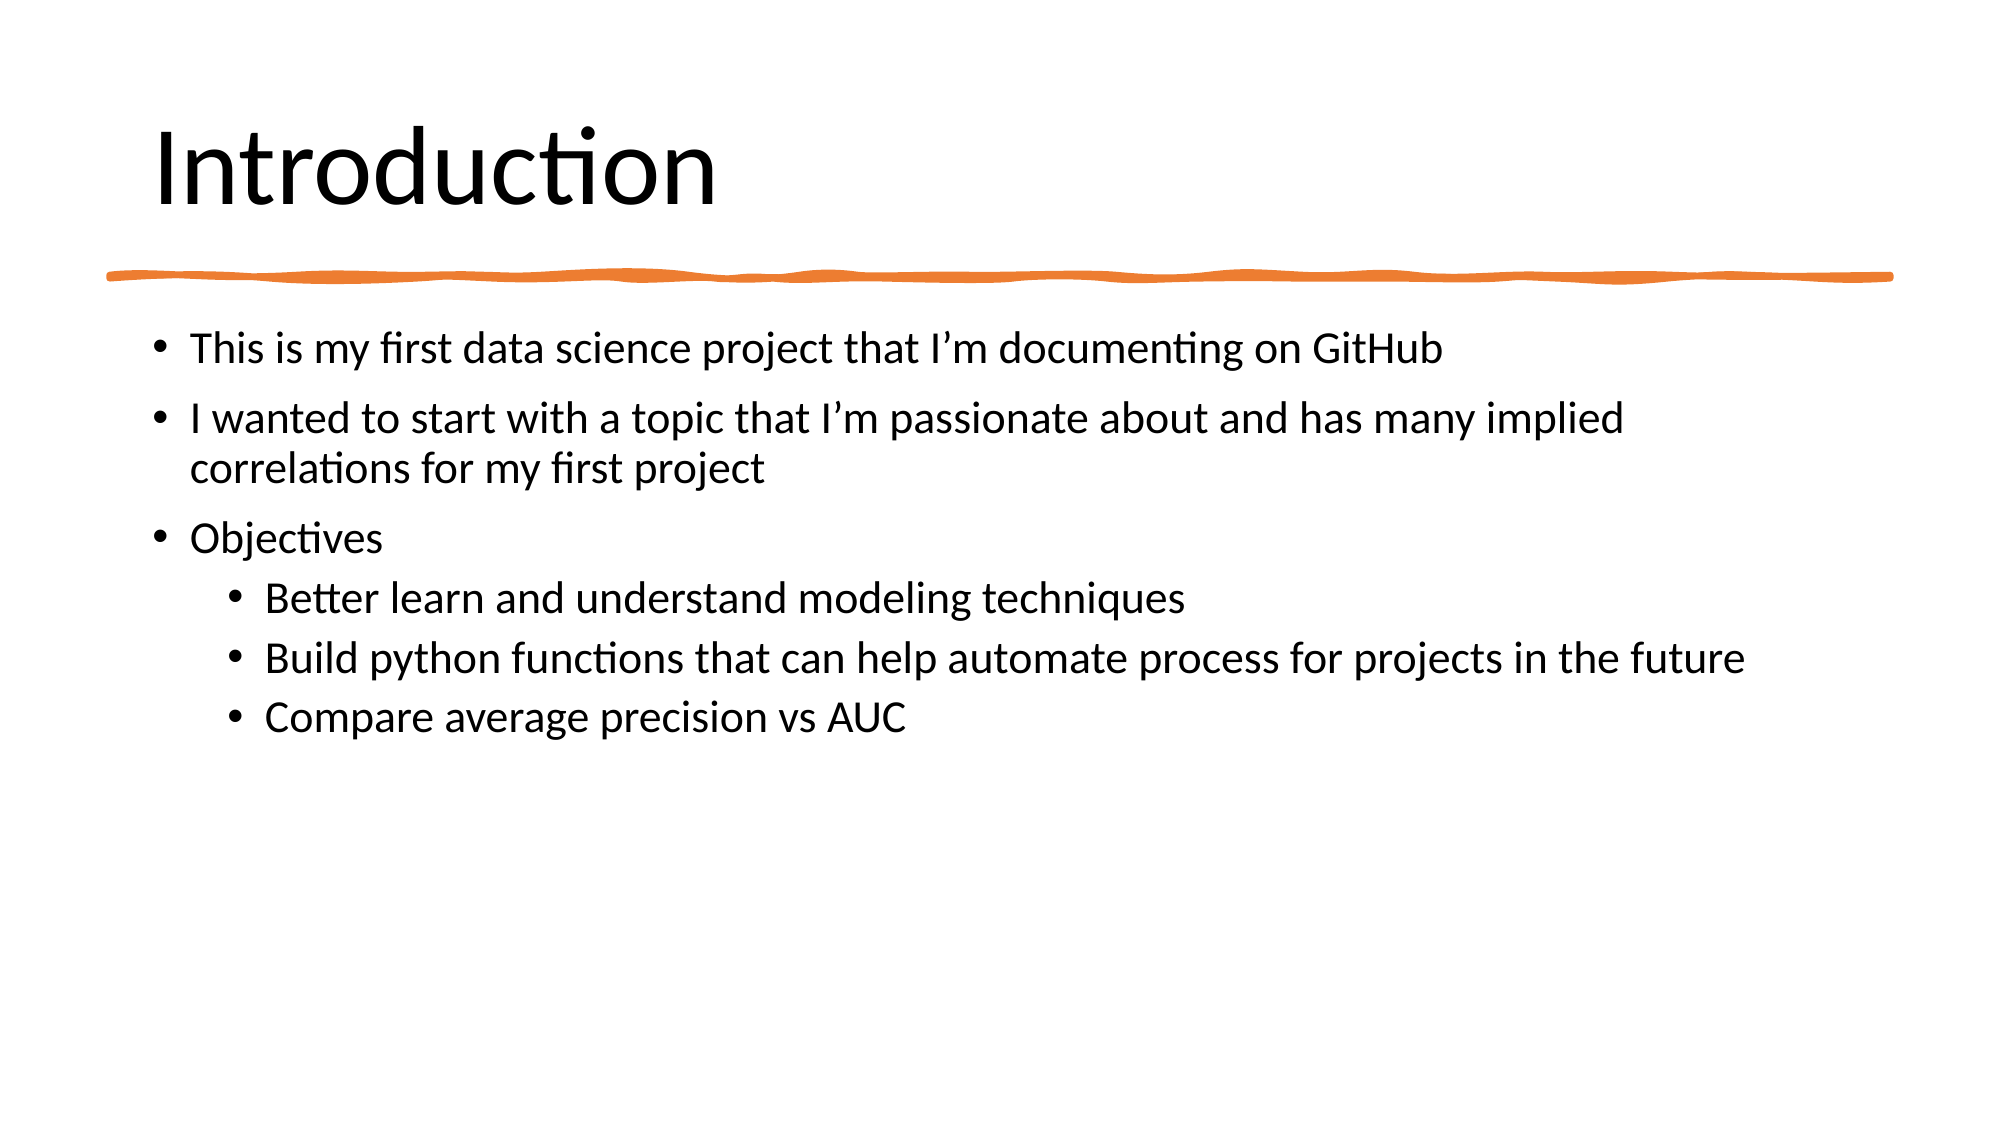

# Introduction

This is my first data science project that I’m documenting on GitHub
I wanted to start with a topic that I’m passionate about and has many implied correlations for my first project
Objectives
Better learn and understand modeling techniques
Build python functions that can help automate process for projects in the future
Compare average precision vs AUC